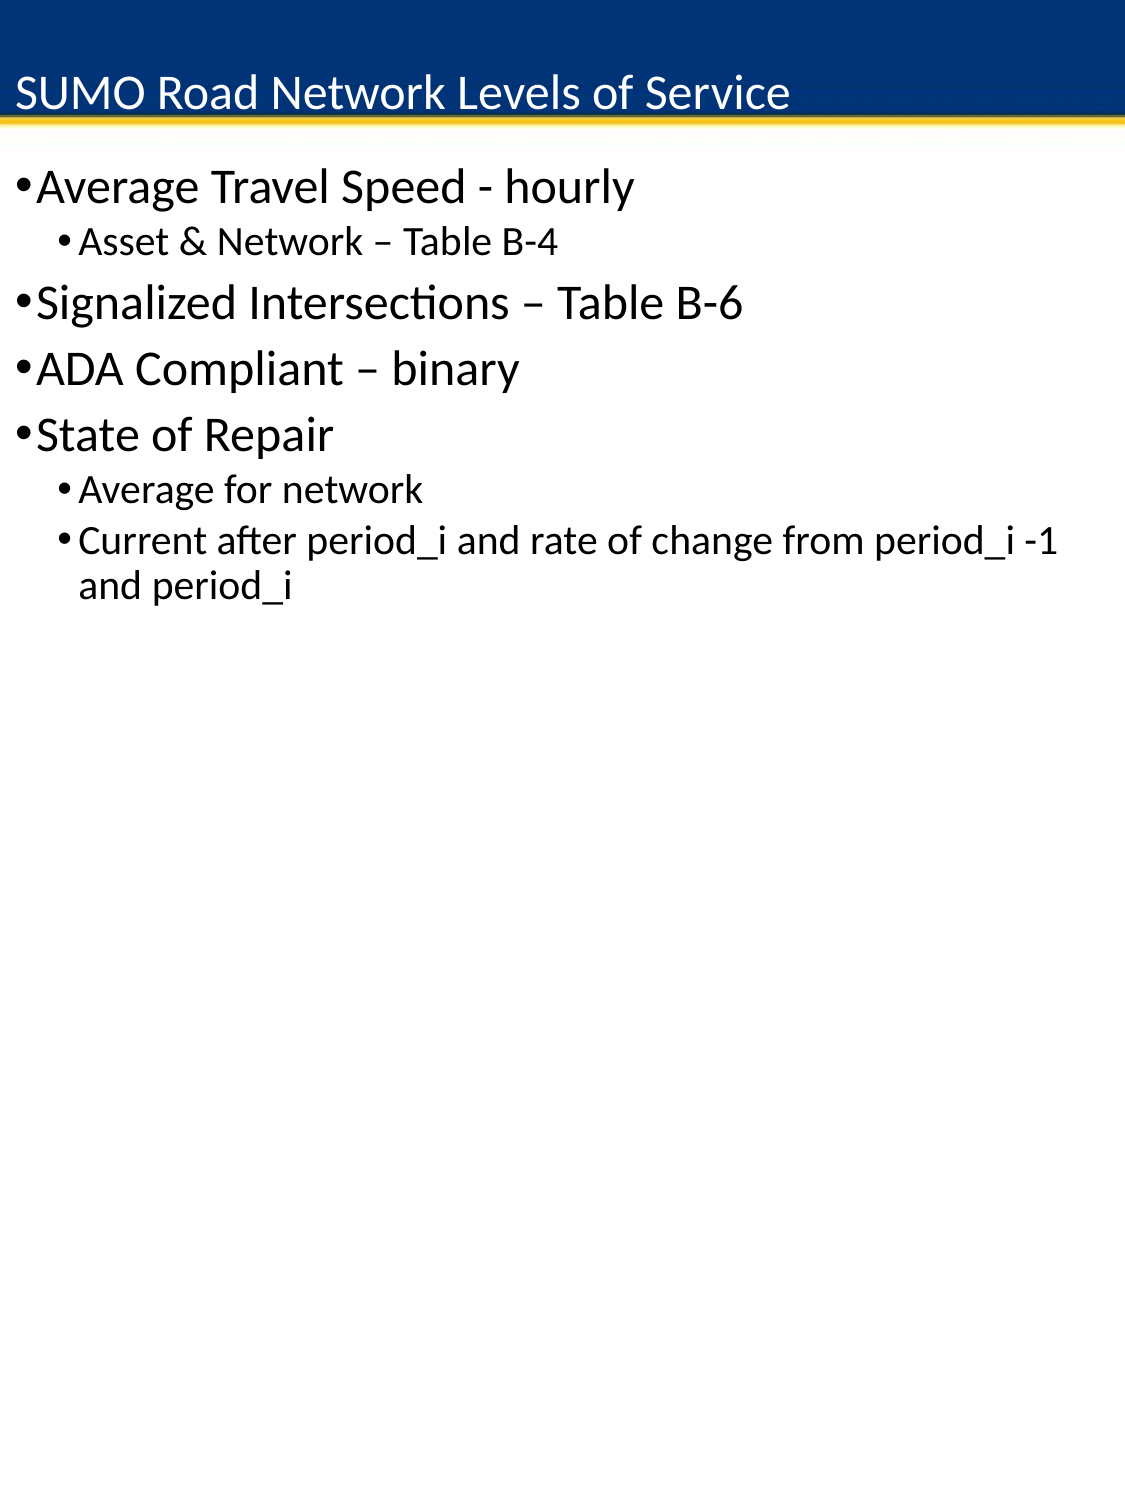

# SUMO Road Network Levels of Service
Average Travel Speed - hourly
Asset & Network – Table B-4
Signalized Intersections – Table B-6
ADA Compliant – binary
State of Repair
Average for network
Current after period_i and rate of change from period_i -1 and period_i